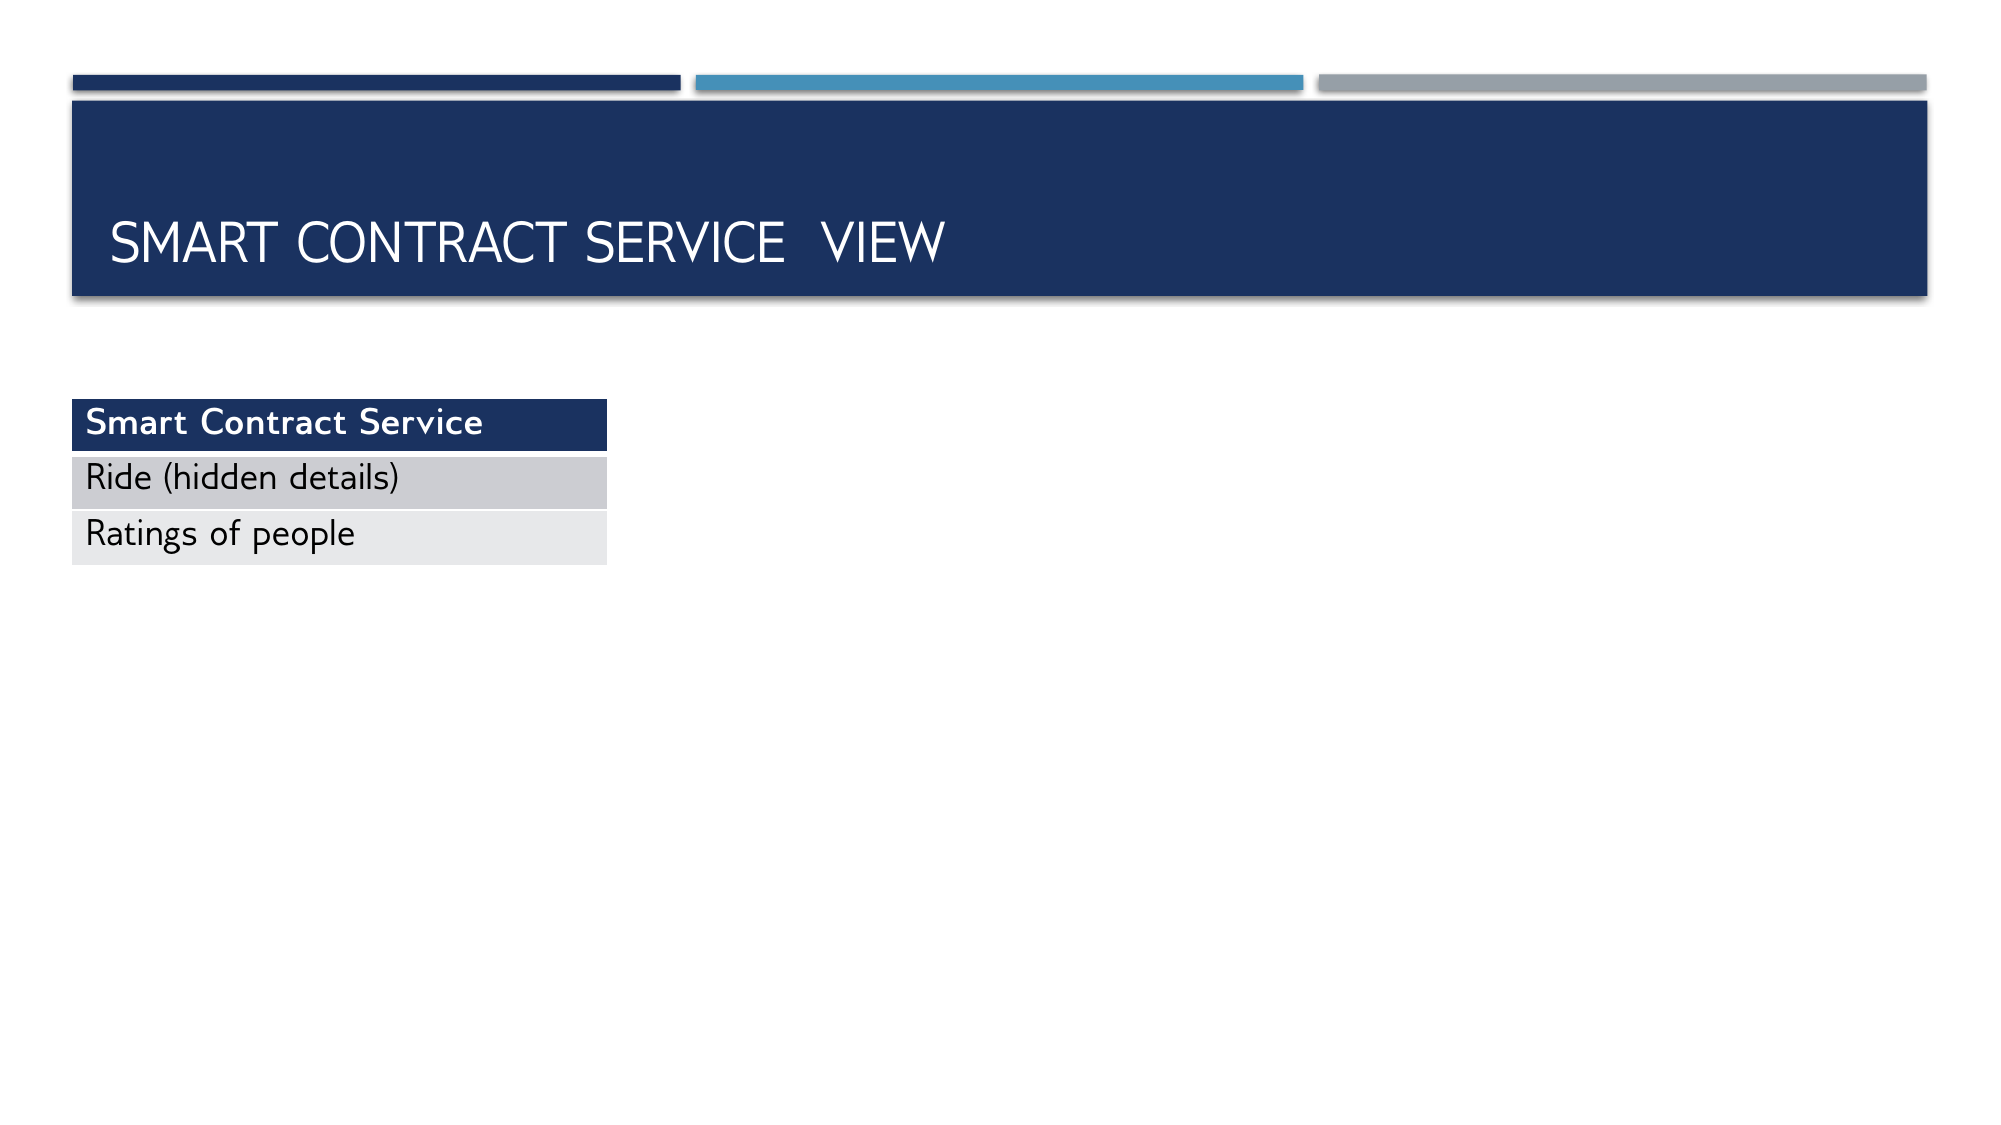

# Smart contract Service  View
| Smart Contract Service |
| --- |
| Ride (hidden details) |
| Ratings of people |